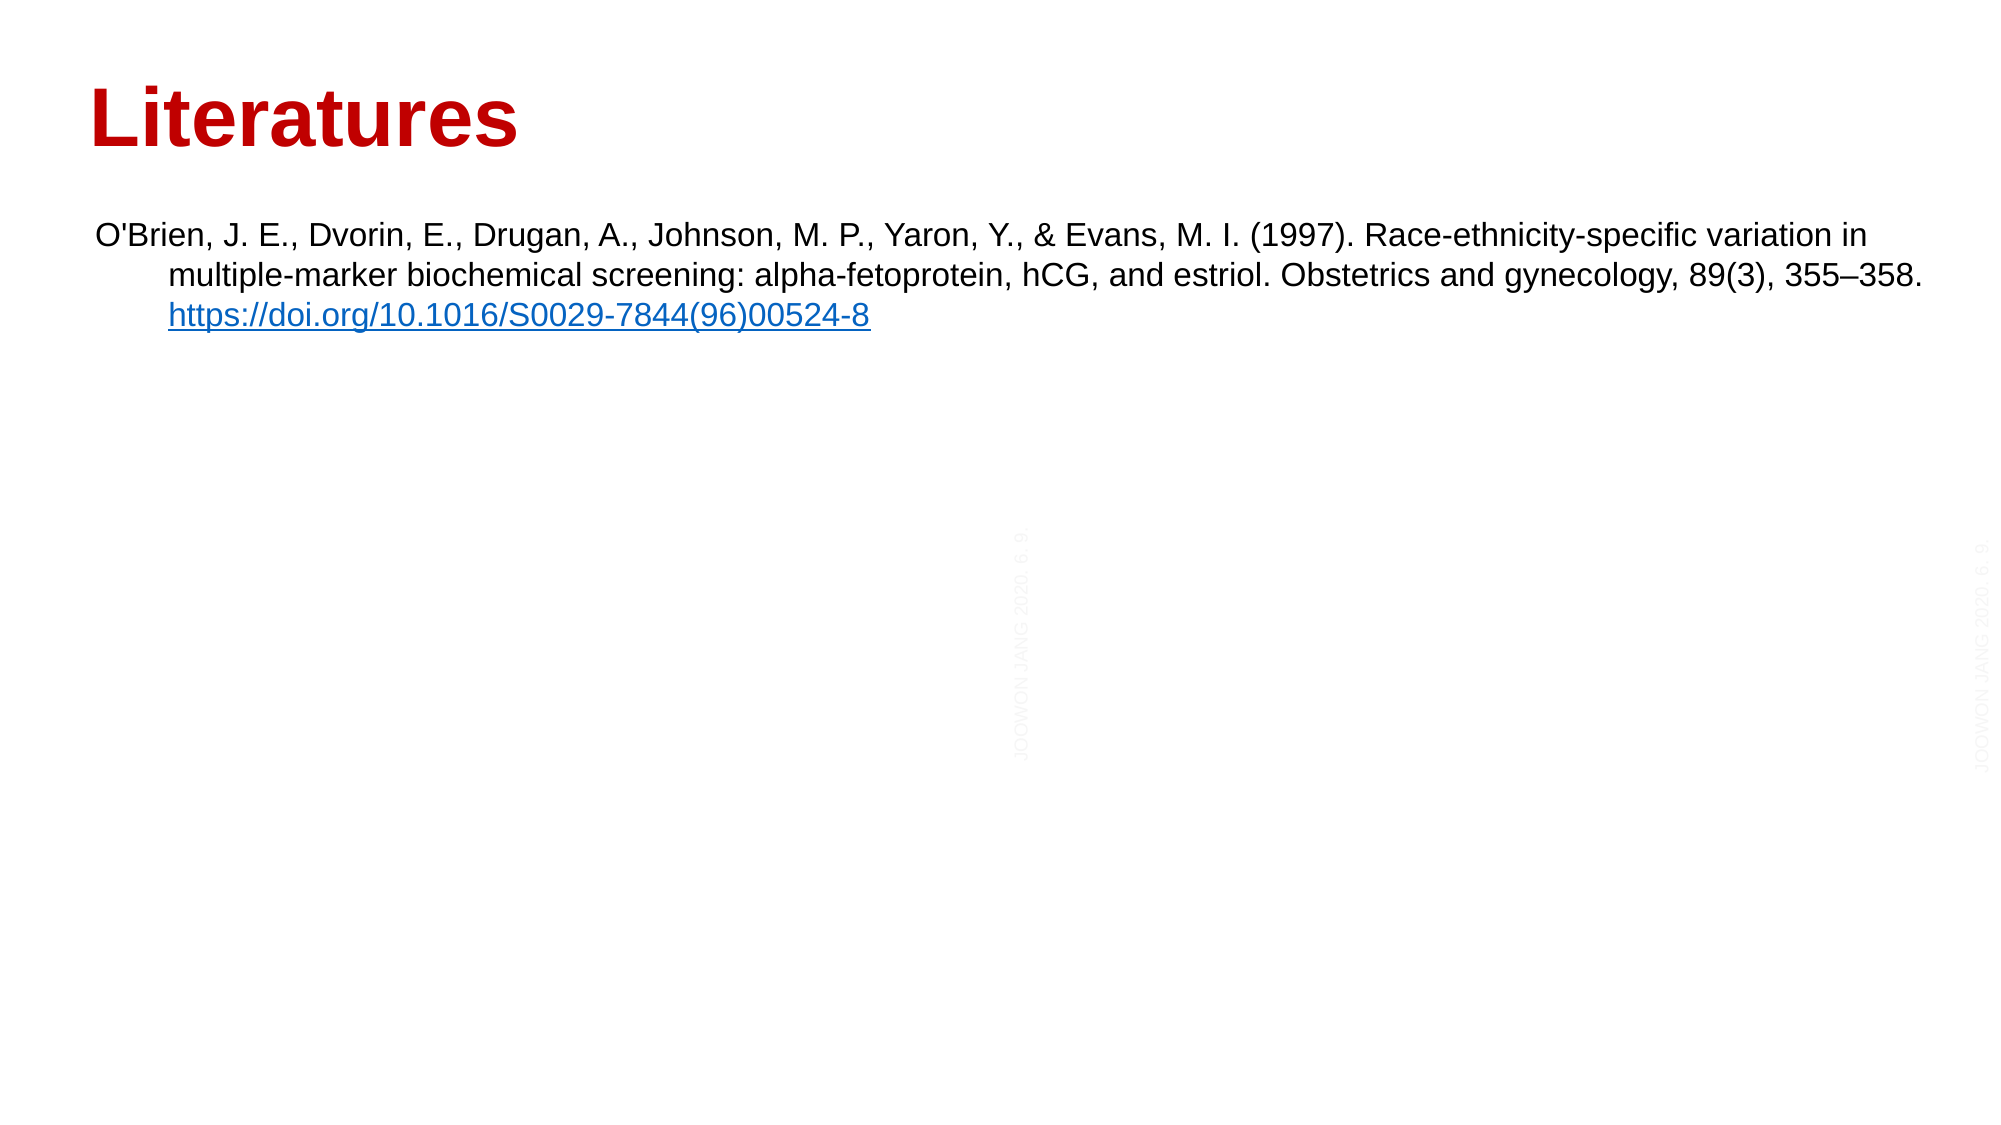

Literatures
O'Brien, J. E., Dvorin, E., Drugan, A., Johnson, M. P., Yaron, Y., & Evans, M. I. (1997). Race-ethnicity-specific variation in multiple-marker biochemical screening: alpha-fetoprotein, hCG, and estriol. Obstetrics and gynecology, 89(3), 355–358. https://doi.org/10.1016/S0029-7844(96)00524-8